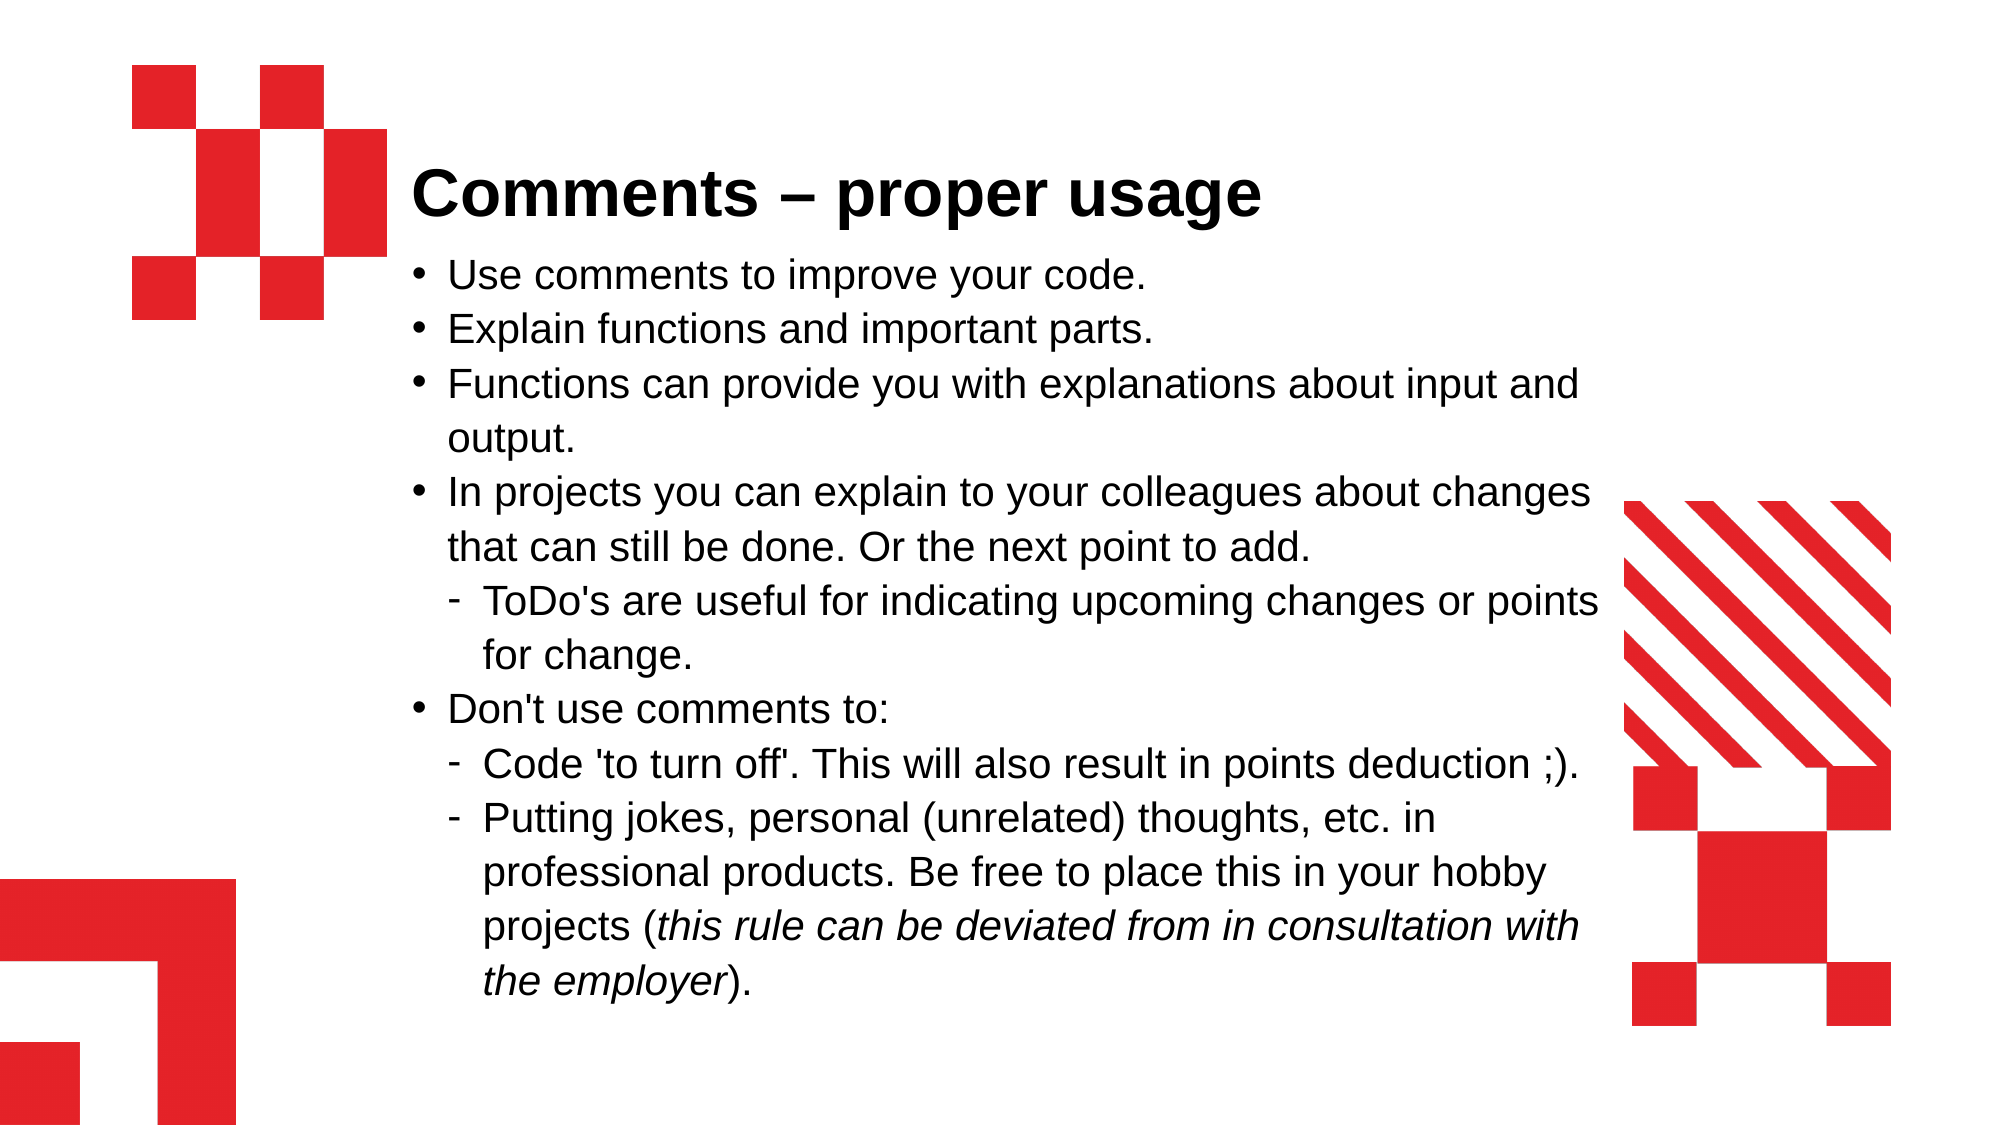

Comments – proper usage
Use comments to improve your code.
Explain functions and important parts.
Functions can provide you with explanations about input and output.
In projects you can explain to your colleagues about changes that can still be done. Or the next point to add.
ToDo's are useful for indicating upcoming changes or points for change.
Don't use comments to:
Code 'to turn off'. This will also result in points deduction ;).
Putting jokes, personal (unrelated) thoughts, etc. in professional products. Be free to place this in your hobby projects (this rule can be deviated from in consultation with the employer).